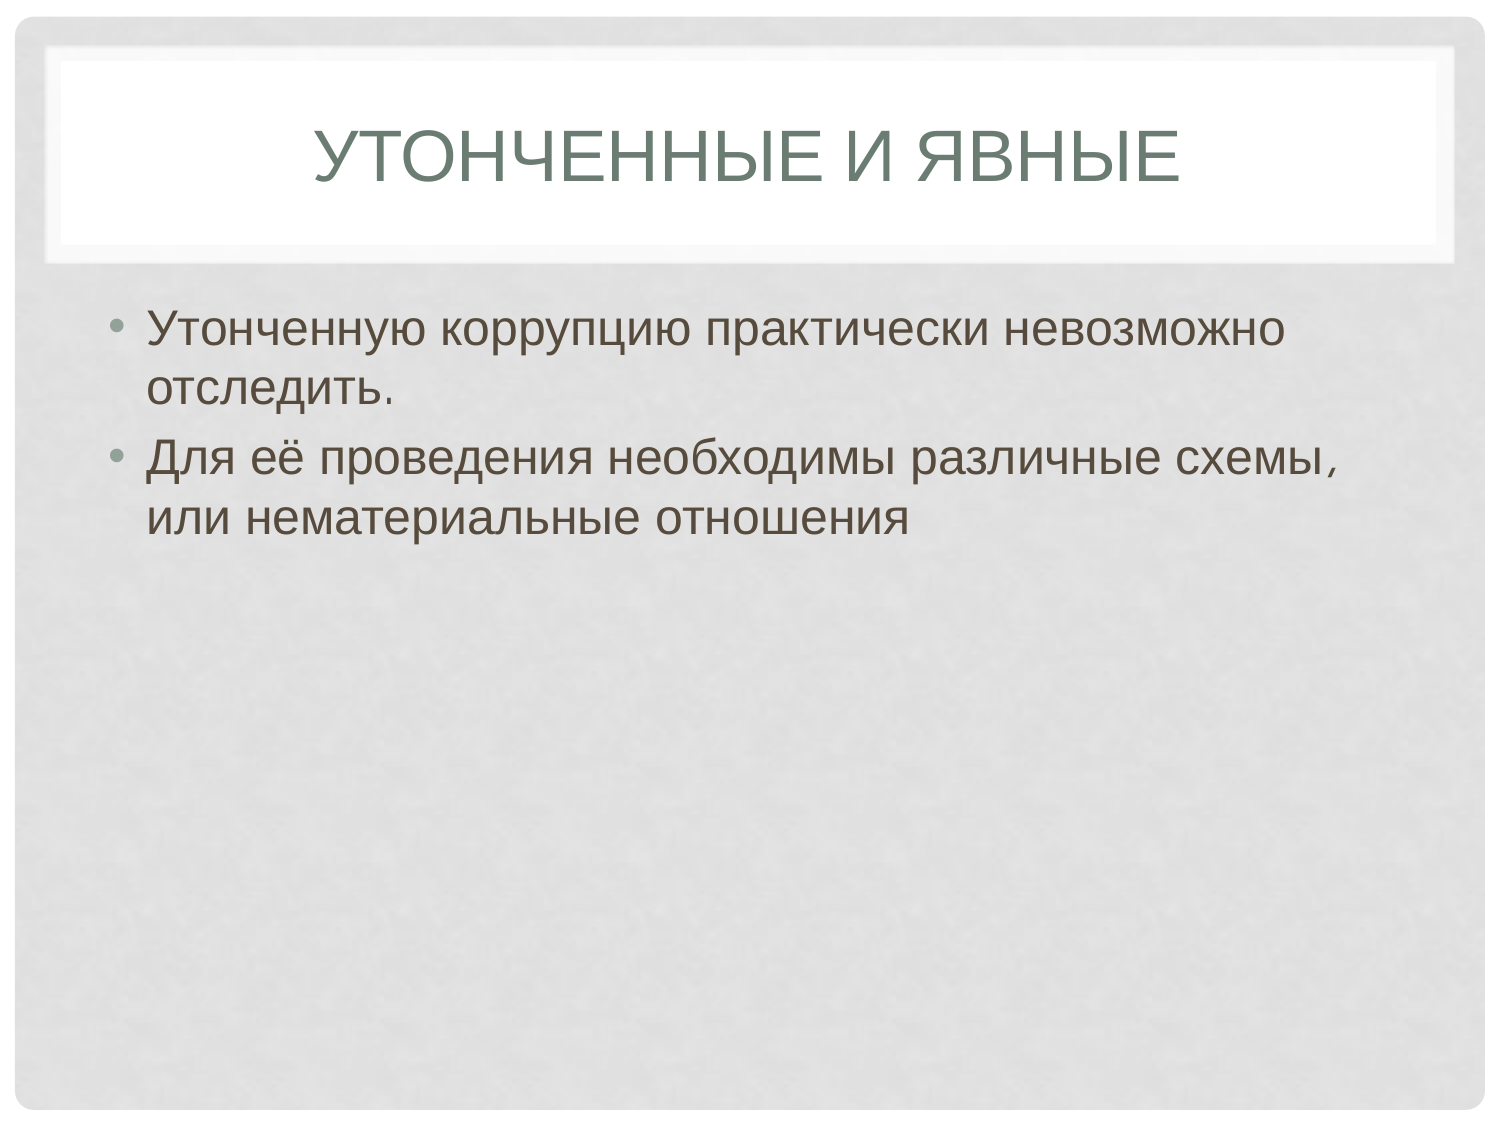

# Утонченные и явные
Утонченную коррупцию практически невозможно отследить.
Для её проведения необходимы различные схемы, или нематериальные отношения